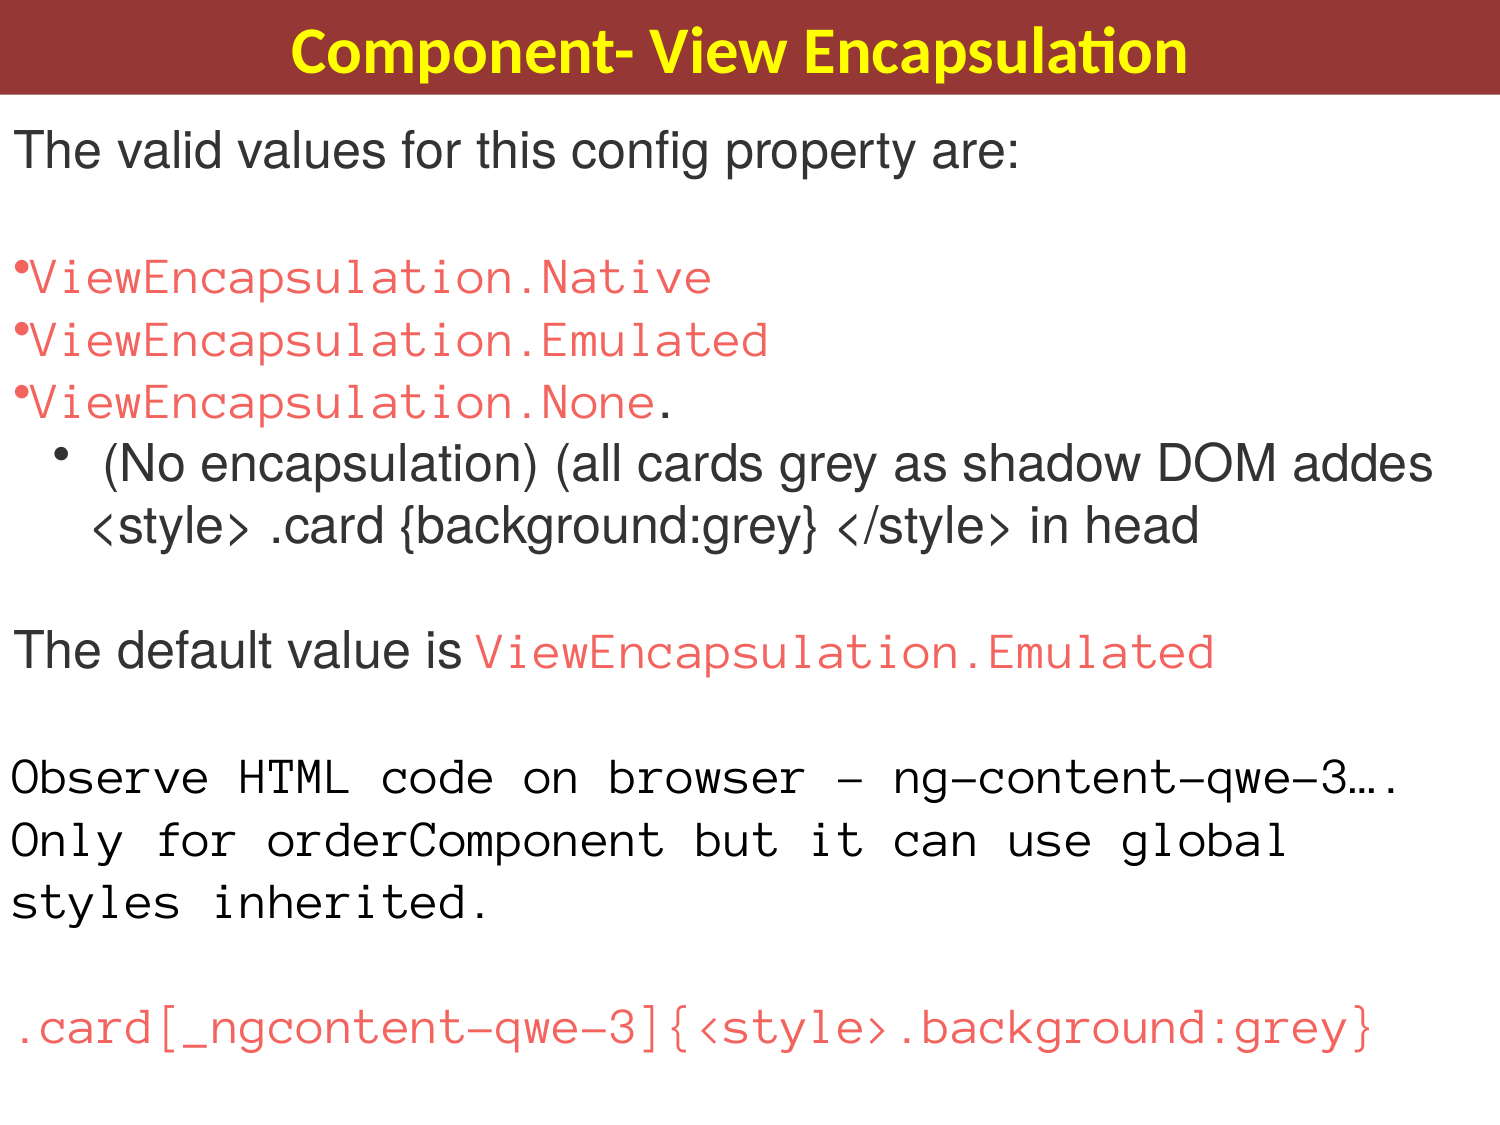

Component- View Encapsulation
The valid values for this config property are:

ViewEncapsulation.Native
ViewEncapsulation.Emulated
ViewEncapsulation.None.
 (No encapsulation) (all cards grey as shadow DOM addes <style> .card {background:grey} </style> in head

The default value is ViewEncapsulation.Emulated

Observe HTML code on browser – ng-content-qwe-3….
Only for orderComponent but it can use global styles inherited.

.card[_ngcontent-qwe-3]{<style>.background:grey}